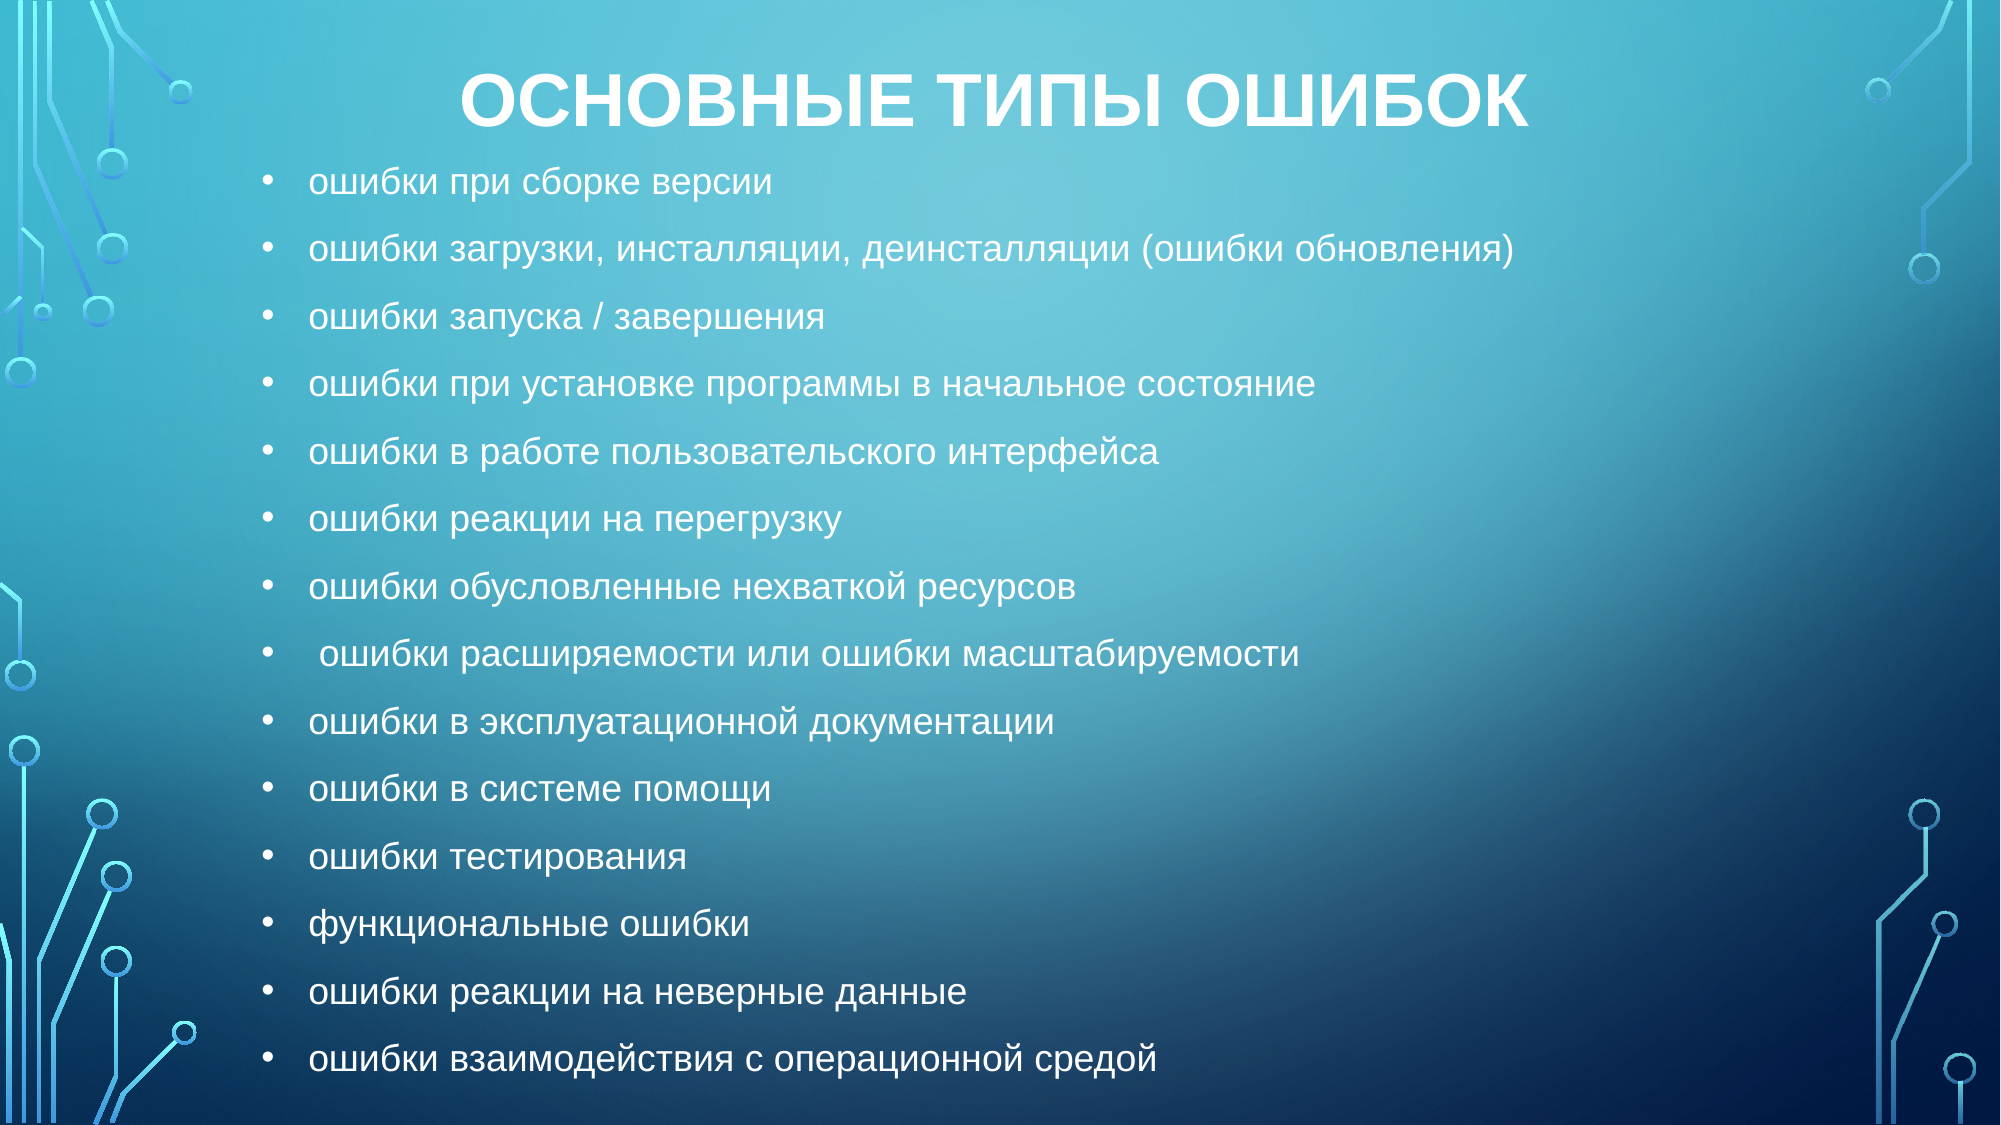

# Основные типы Ошибок
ошибки при сборке версии
ошибки загрузки, инсталляции, деинсталляции (ошибки обновления)
ошибки запуска / завершения
ошибки при установке программы в начальное состояние
ошибки в работе пользовательского интерфейса
ошибки реакции на перегрузку
ошибки обусловленные нехваткой ресурсов
 ошибки расширяемости или ошибки масштабируемости
ошибки в эксплуатационной документации
ошибки в системе помощи
ошибки тестирования
функциональные ошибки
ошибки реакции на неверные данные
ошибки взаимодействия с операционной средой